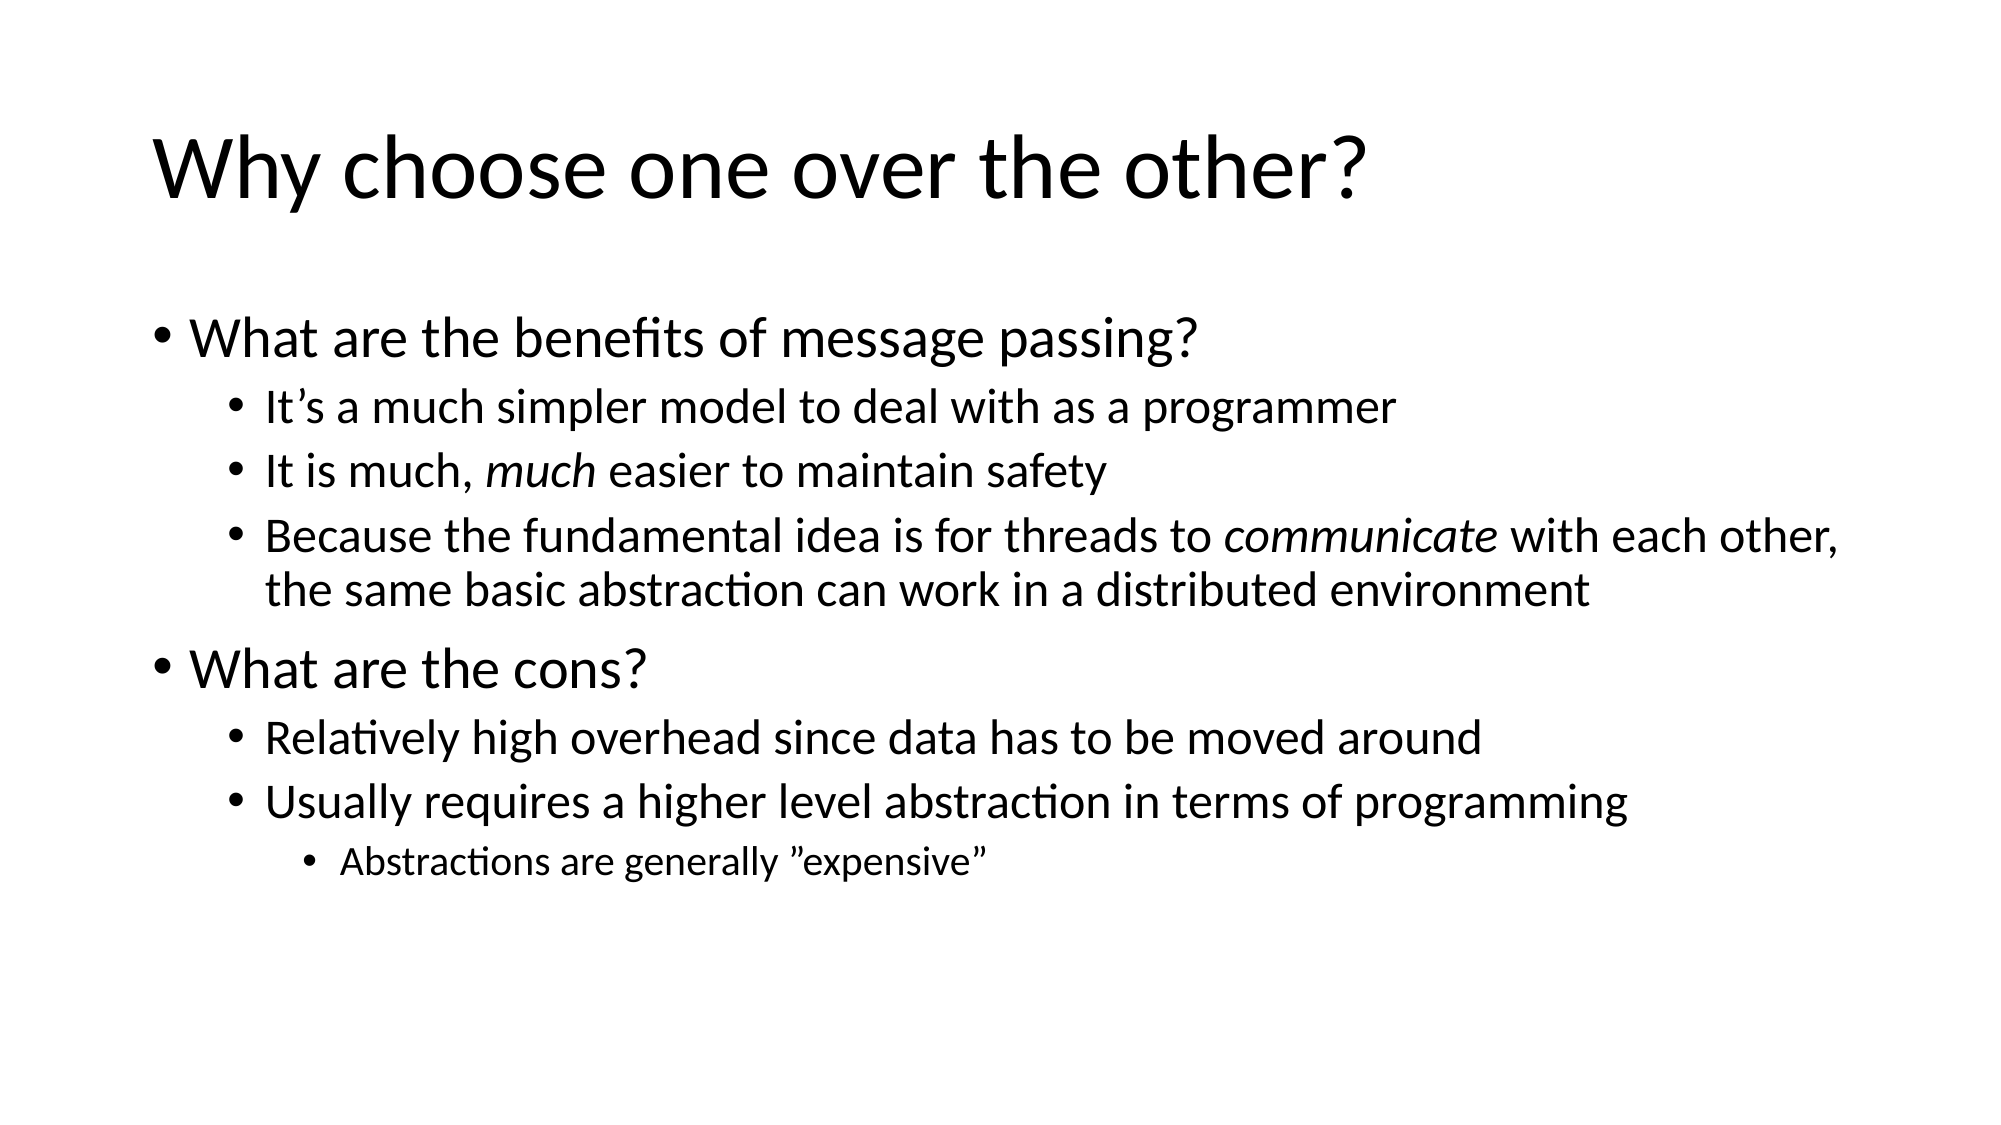

# Why choose one over the other?
What are the benefits of message passing?
It’s a much simpler model to deal with as a programmer
It is much, much easier to maintain safety
Because the fundamental idea is for threads to communicate with each other, the same basic abstraction can work in a distributed environment
What are the cons?
Relatively high overhead since data has to be moved around
Usually requires a higher level abstraction in terms of programming
Abstractions are generally ”expensive”